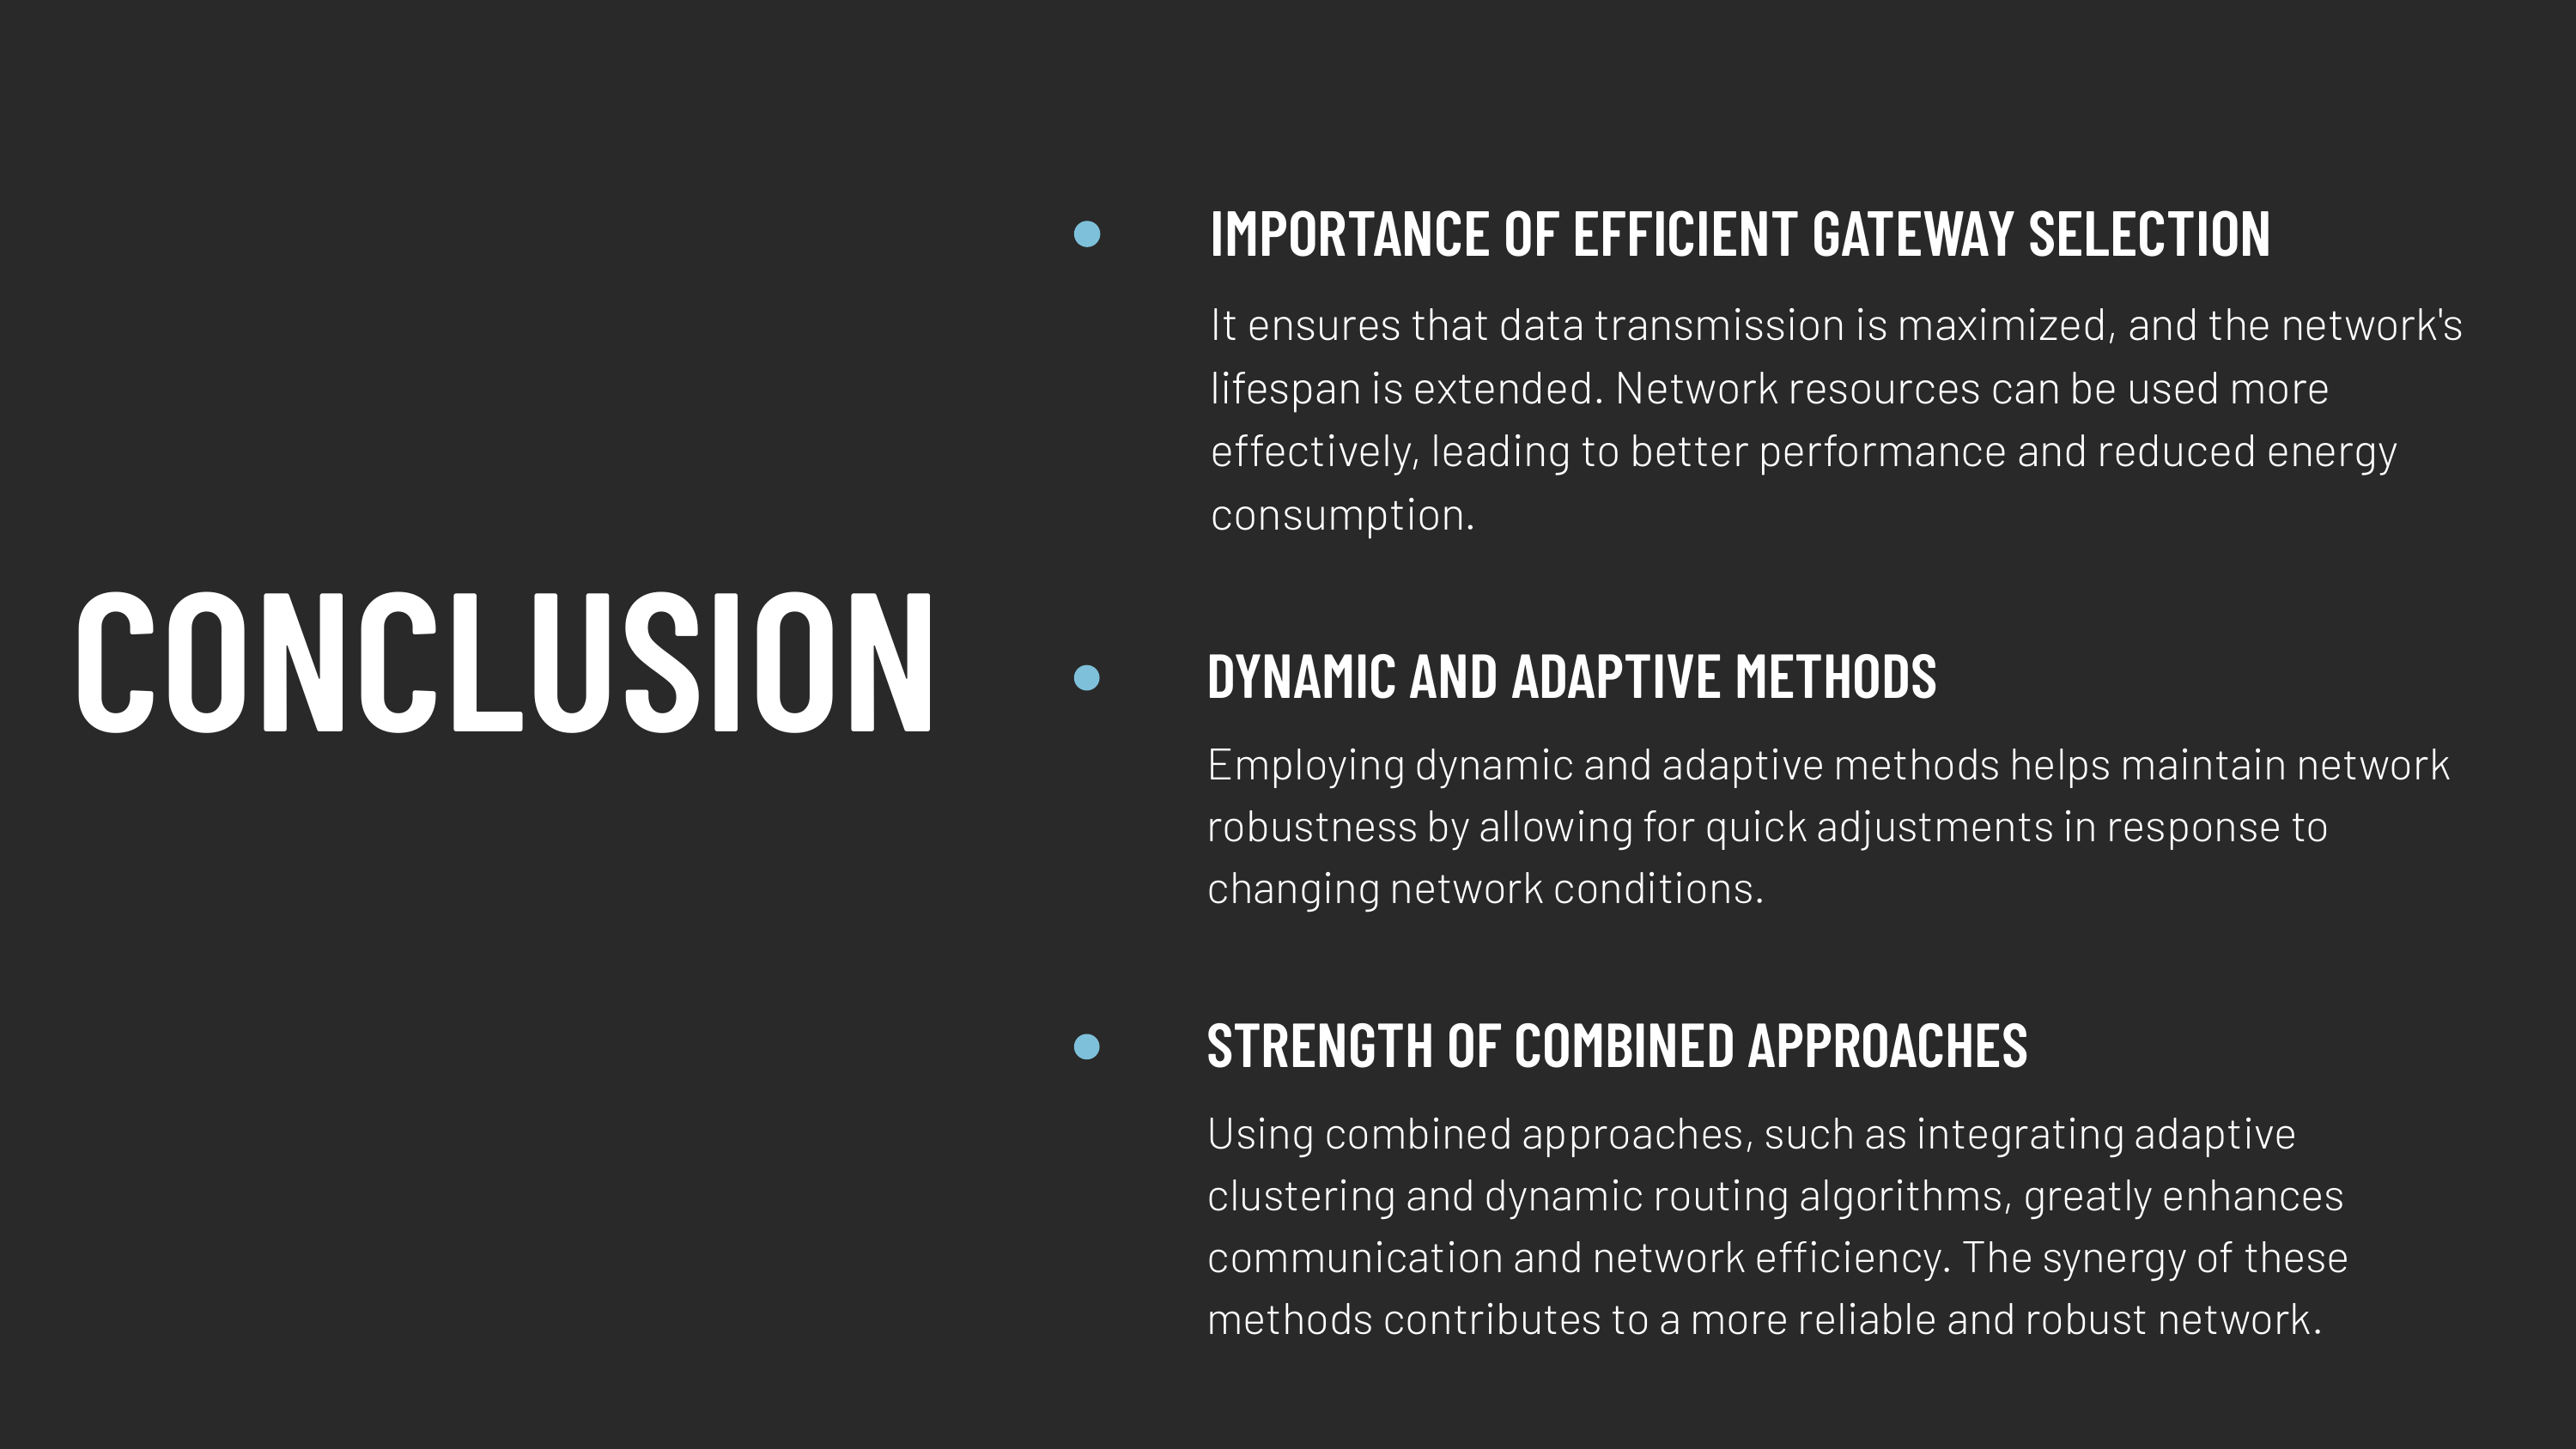

IMPORTANCE OF EFFICIENT GATEWAY SELECTION

It ensures that data transmission is maximized, and the network's lifespan is extended. Network resources can be used more effectively, leading to better performance and reduced energy consumption.
CONCLUSION
DYNAMIC AND ADAPTIVE METHODS

Employing dynamic and adaptive methods helps maintain network robustness by allowing for quick adjustments in response to changing network conditions.
STRENGTH OF COMBINED APPROACHES

Using combined approaches, such as integrating adaptive clustering and dynamic routing algorithms, greatly enhances communication and network efficiency. The synergy of these methods contributes to a more reliable and robust network.